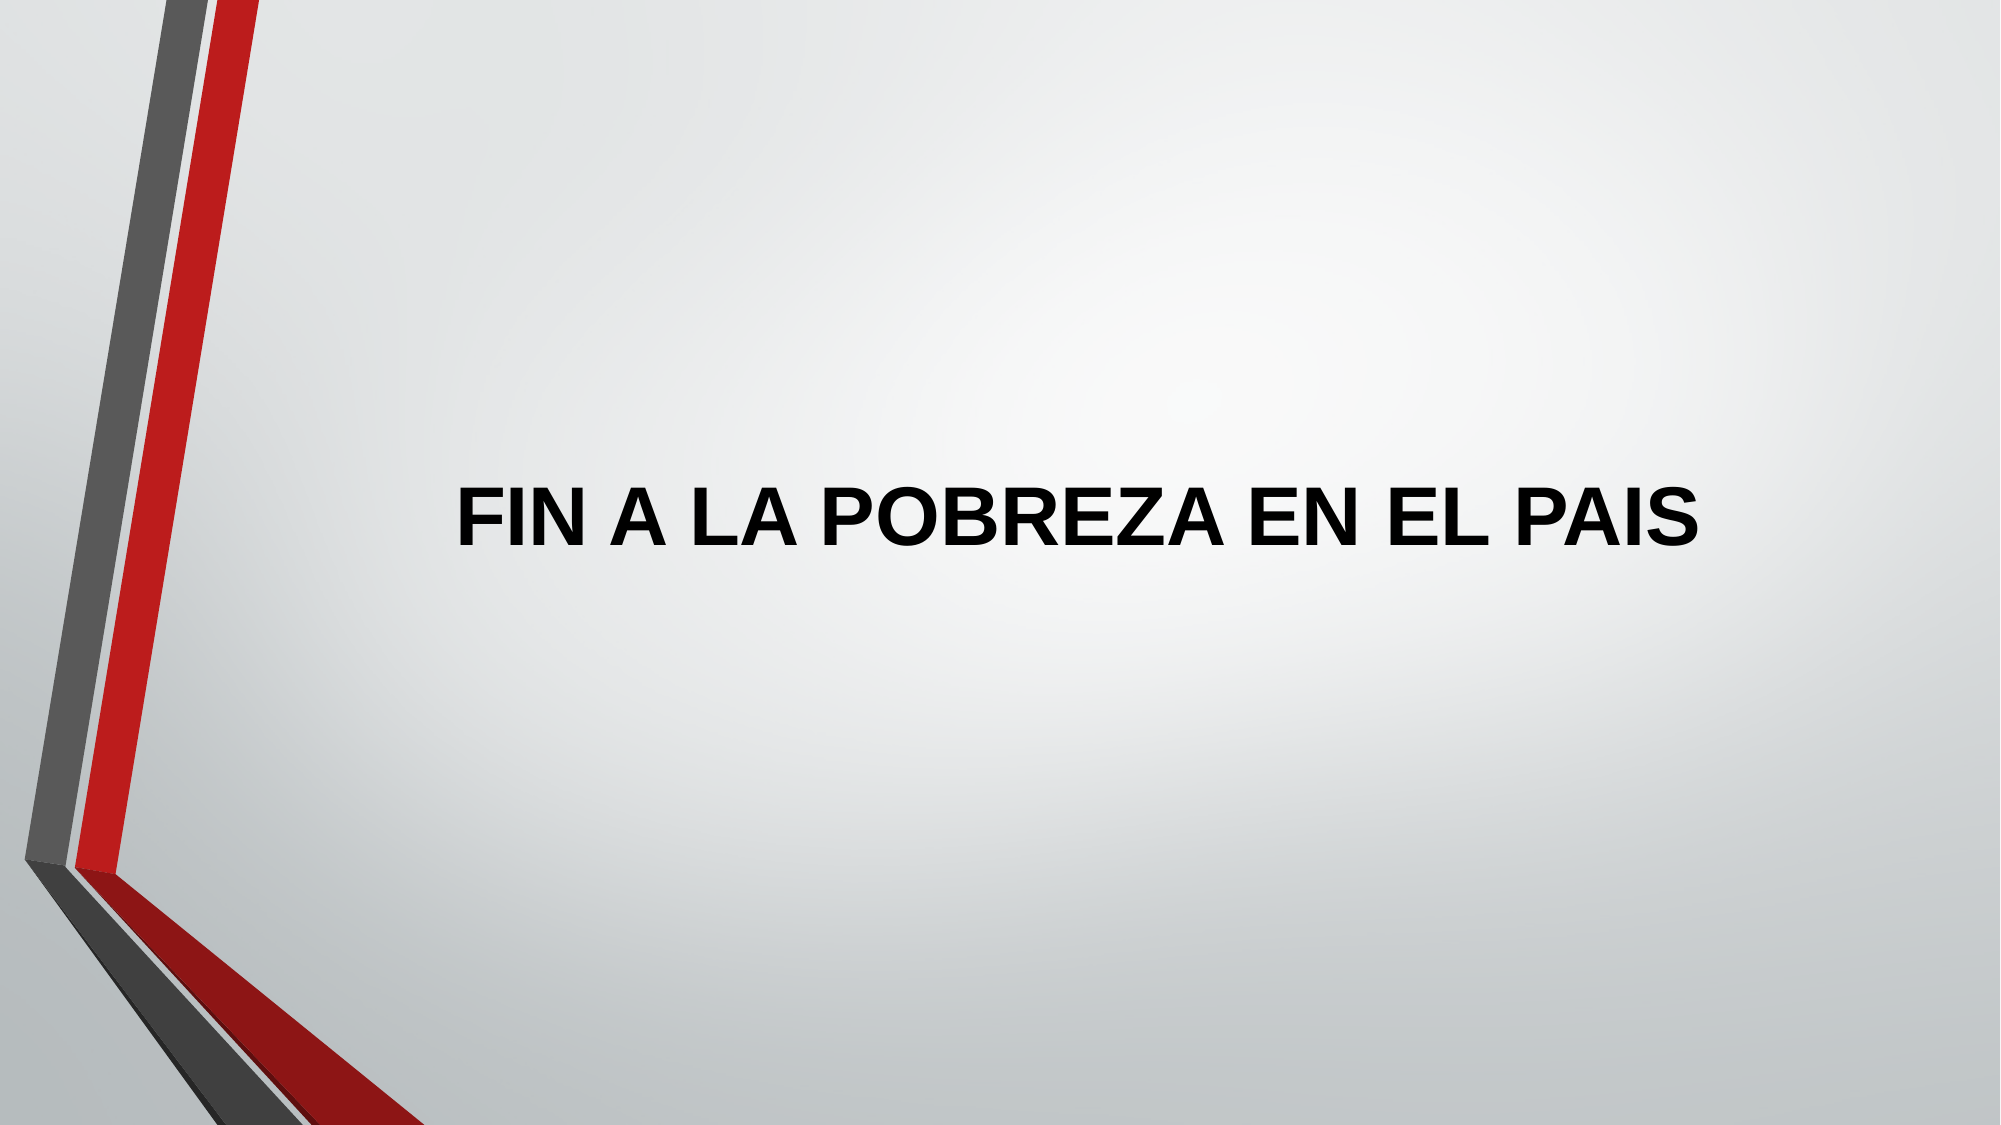

# FIN A LA POBREZA EN EL PAIS